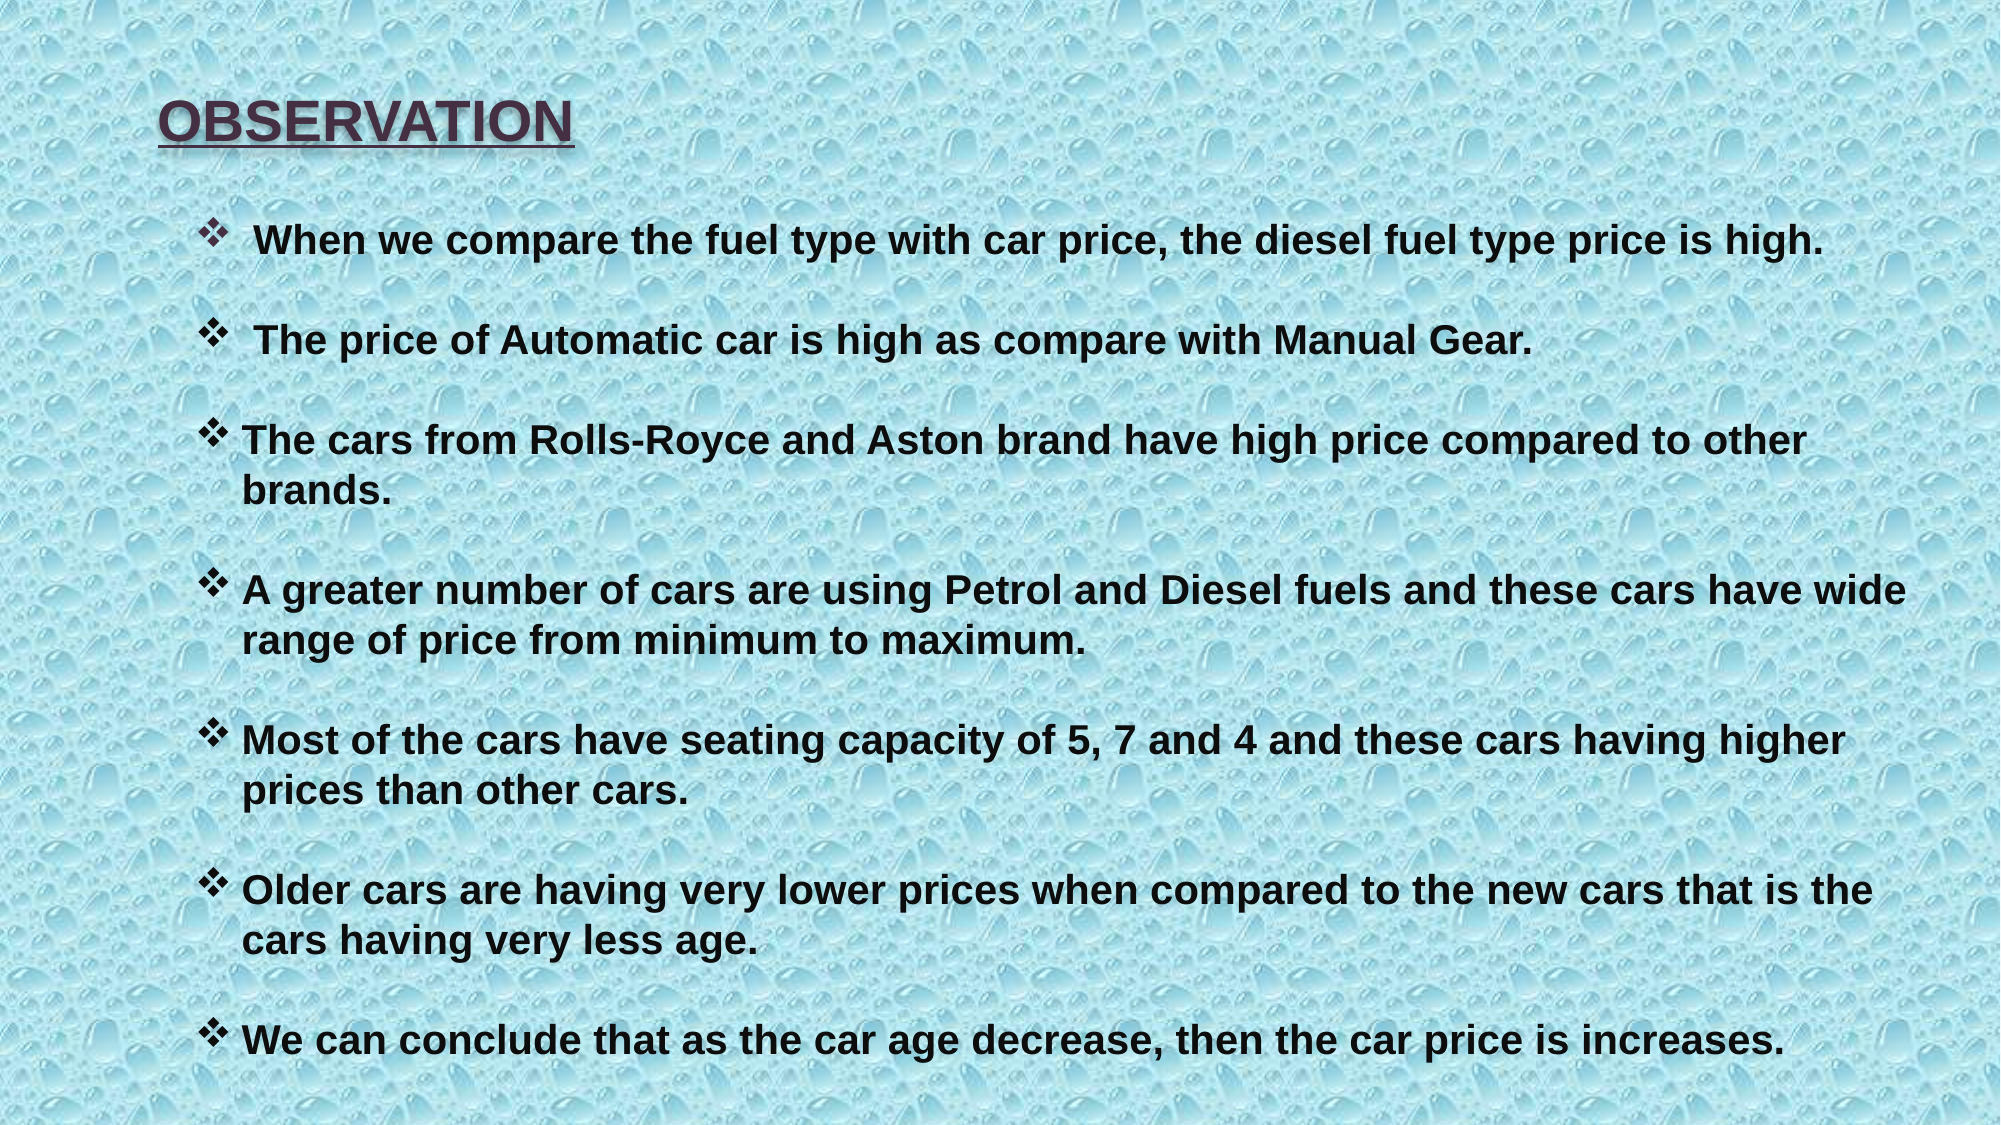

OBSERVATION
 When we compare the fuel type with car price, the diesel fuel type price is high.

 The price of Automatic car is high as compare with Manual Gear.

The cars from Rolls-Royce and Aston brand have high price compared to other brands.

A greater number of cars are using Petrol and Diesel fuels and these cars have wide range of price from minimum to maximum.

Most of the cars have seating capacity of 5, 7 and 4 and these cars having higher prices than other cars.

Older cars are having very lower prices when compared to the new cars that is the cars having very less age.

We can conclude that as the car age decrease, then the car price is increases.